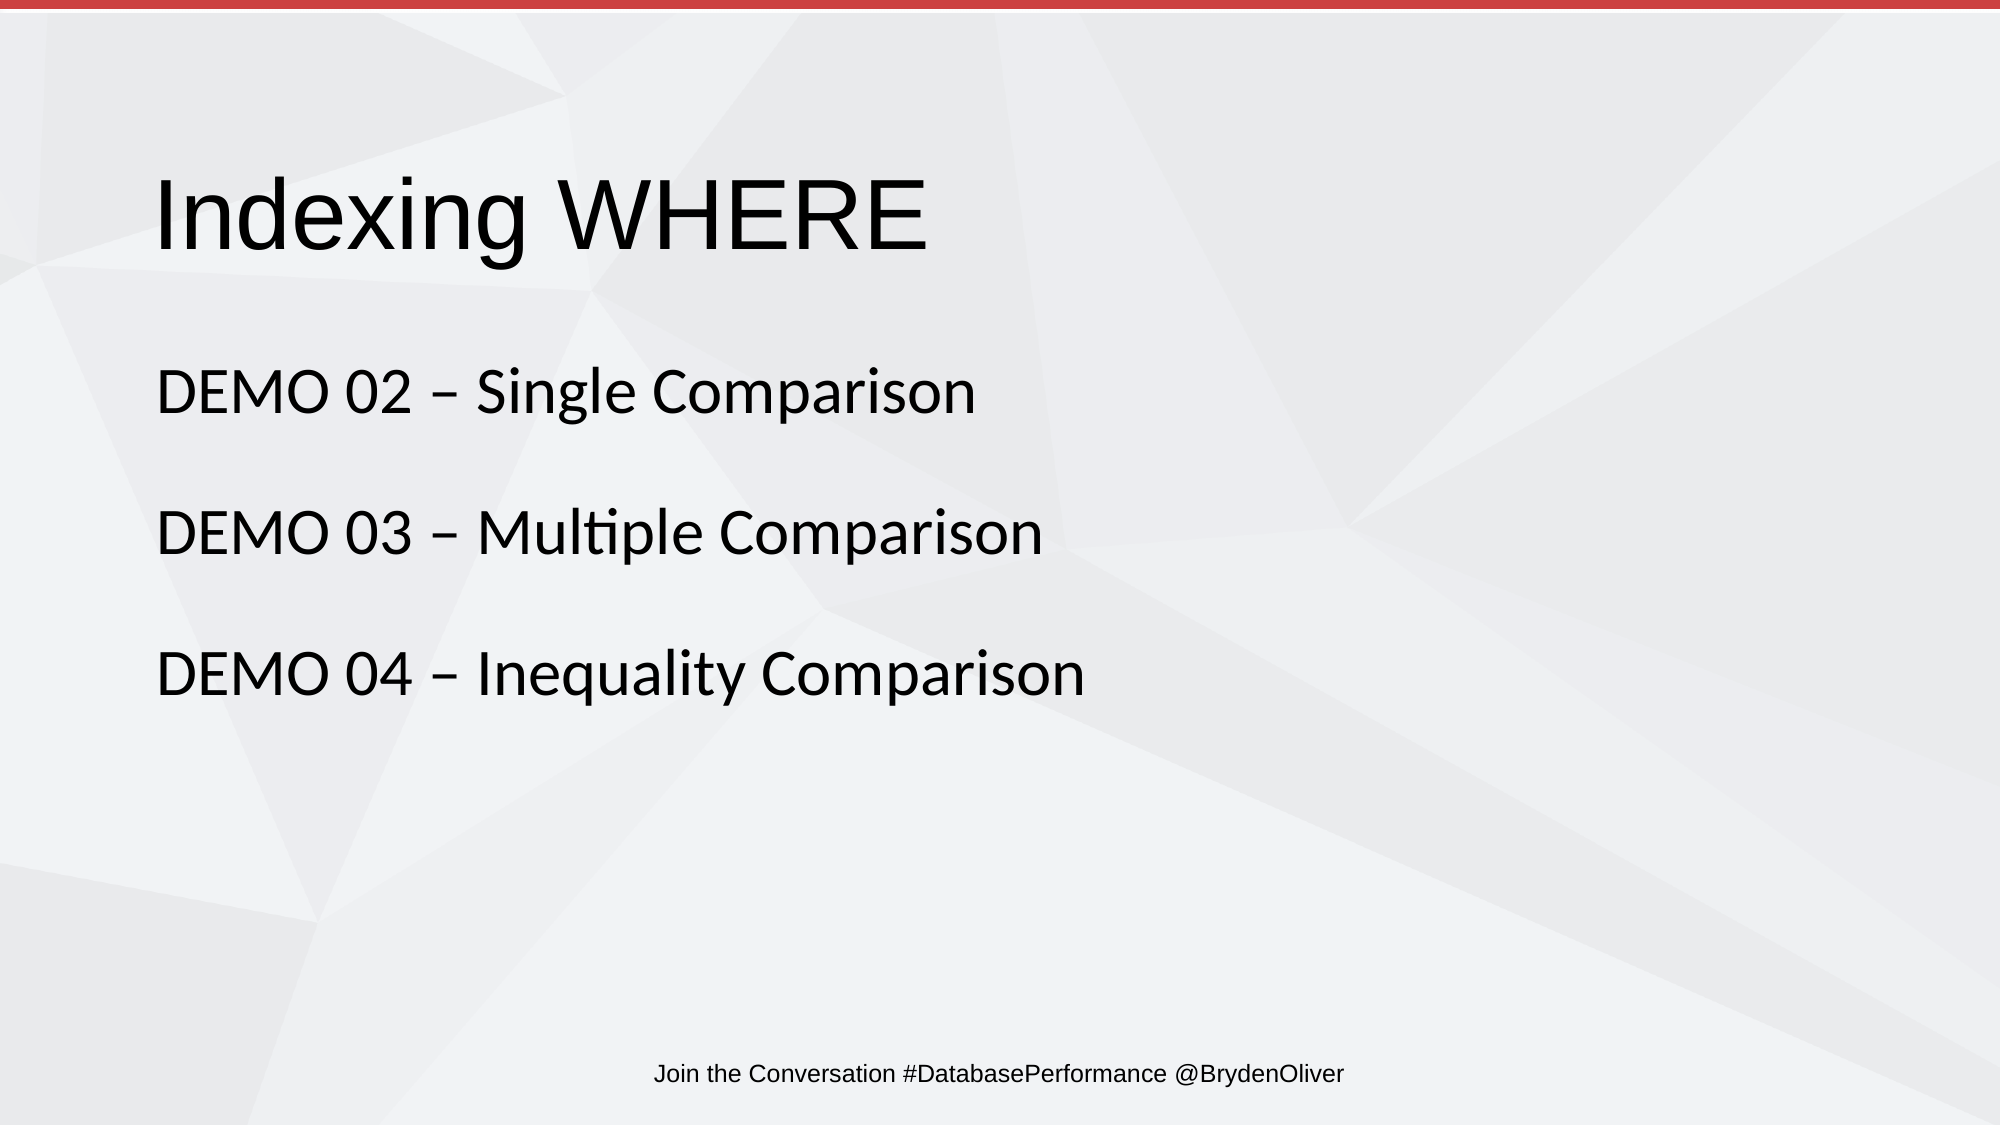

# Indexing WHERE
DEMO 02 – Single Comparison
DEMO 03 – Multiple Comparison
DEMO 04 – Inequality Comparison
Join the Conversation #DatabasePerformance @BrydenOliver